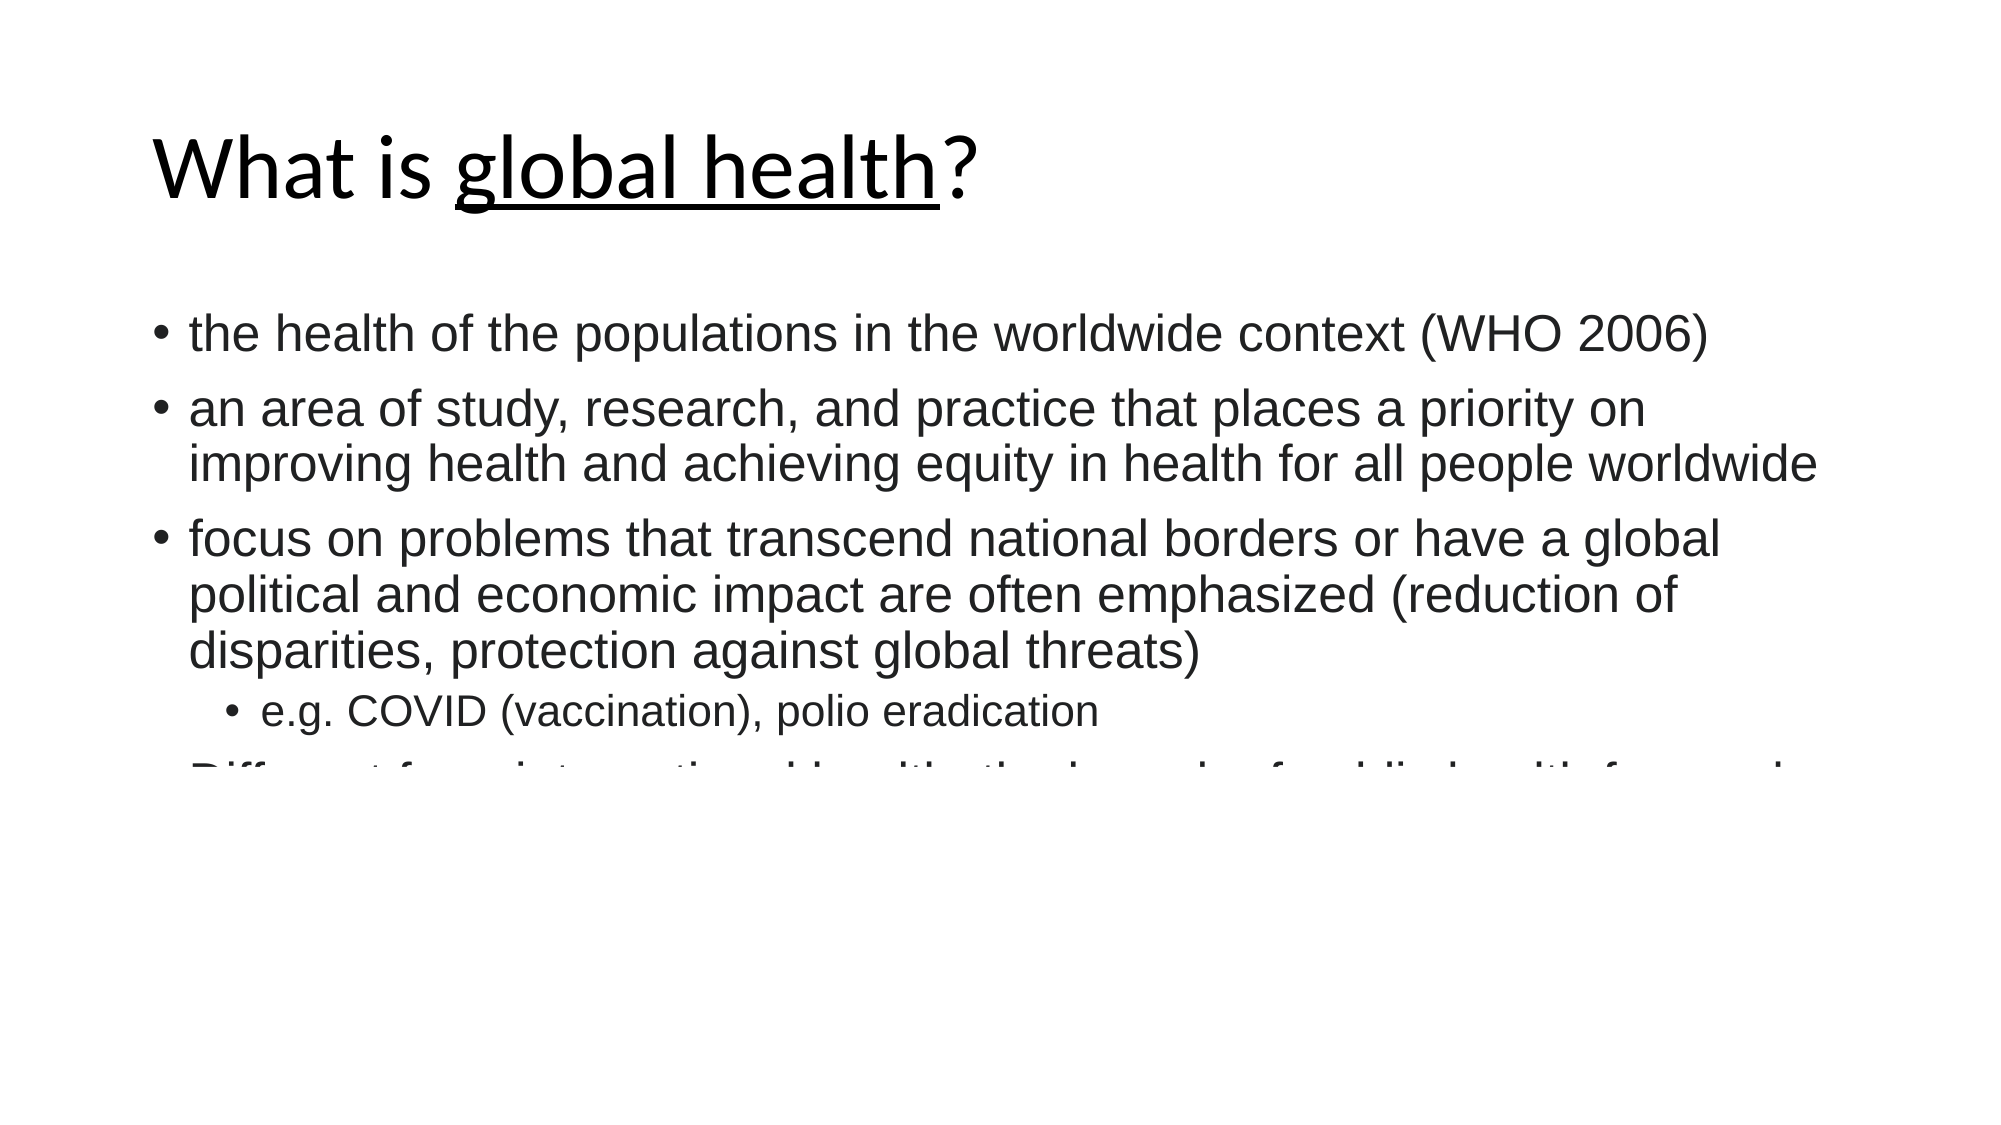

# What is global health?
the health of the populations in the worldwide context (WHO 2006)
an area of study, research, and practice that places a priority on improving health and achieving equity in health for all people worldwide
focus on problems that transcend national borders or have a global political and economic impact are often emphasized (reduction of disparities, protection against global threats)
e.g. COVID (vaccination), polio eradication
Different from international health, the branch of public health focused on foreign aid efforts led by high income countries to improve health improve health in low- and middle-income countries (LMICs)